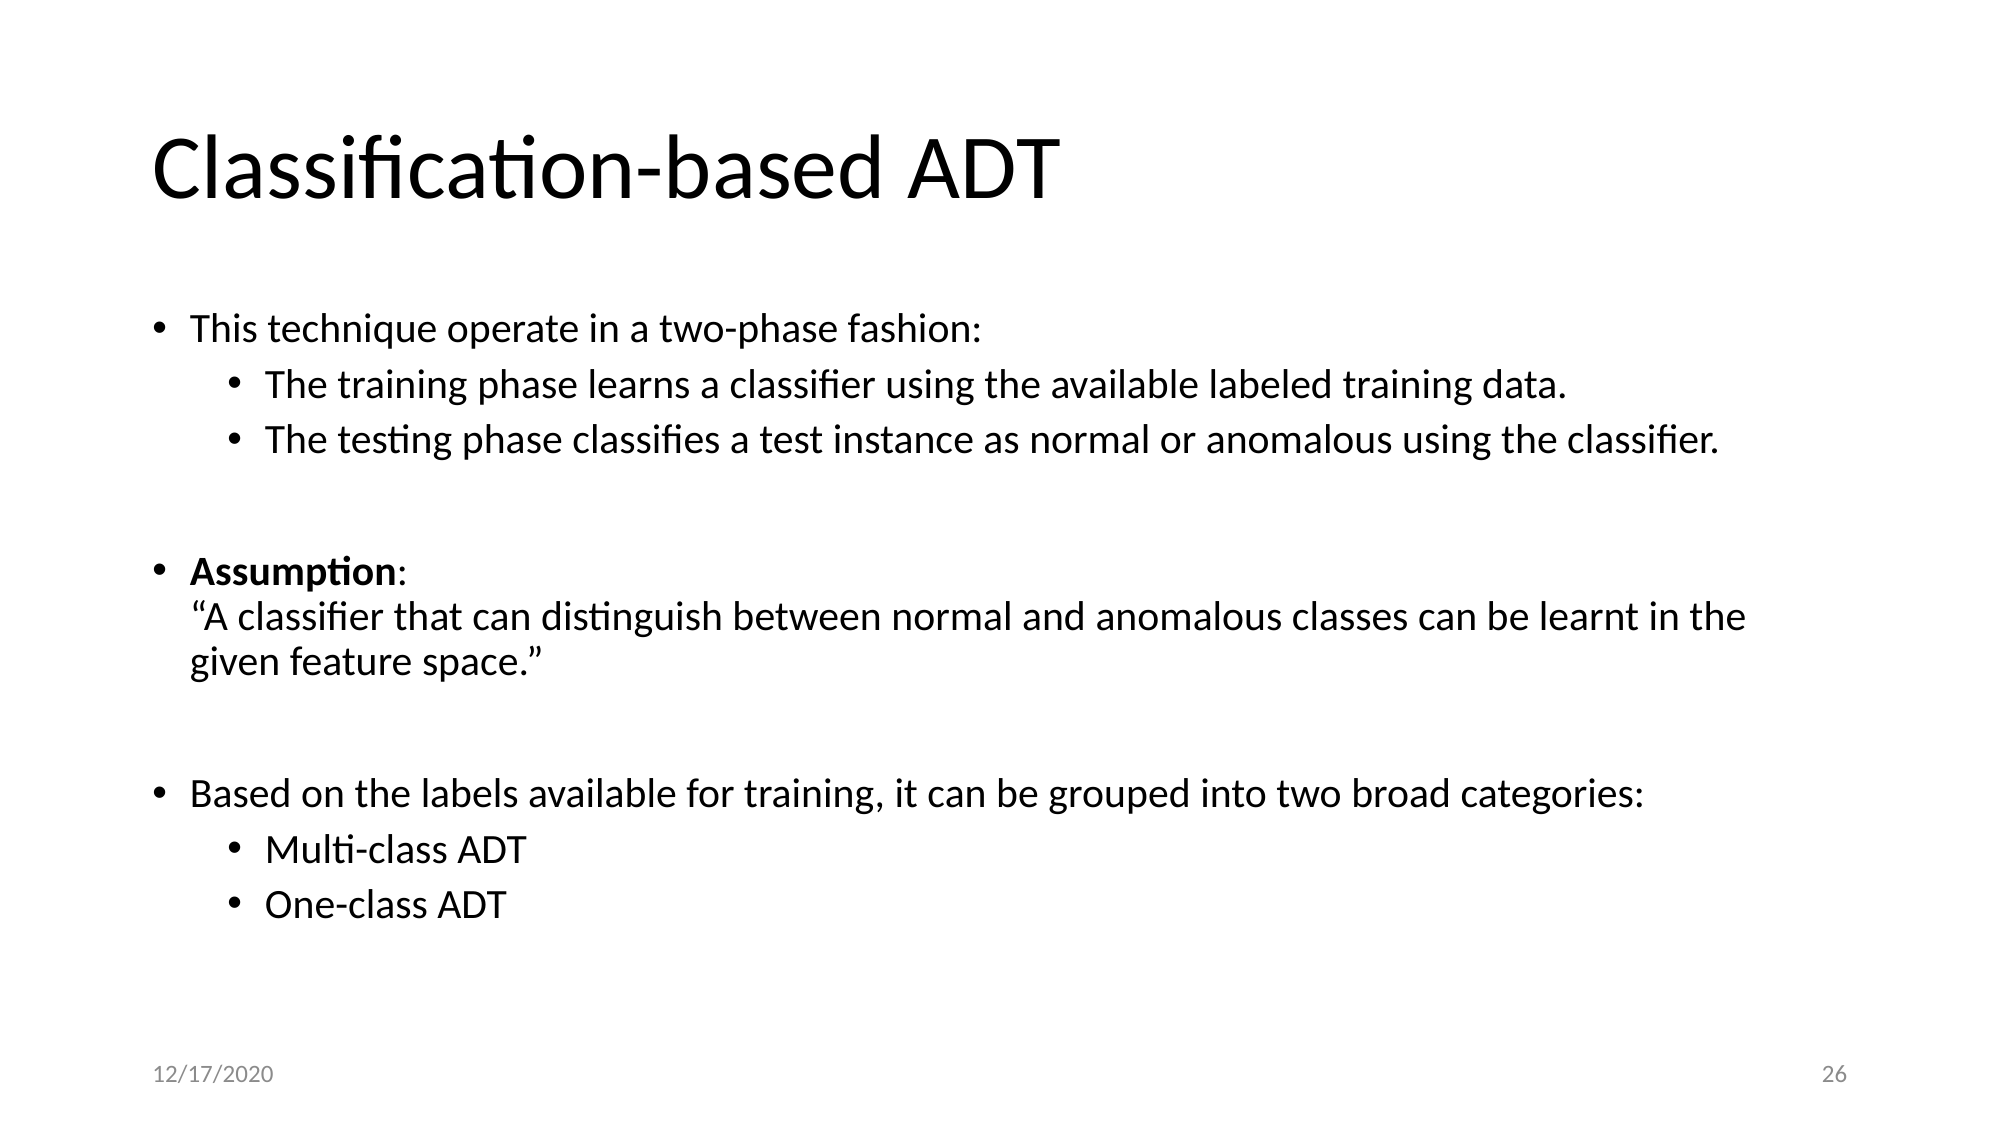

# Classification-based ADT
This technique operate in a two-phase fashion:
The training phase learns a classifier using the available labeled training data.
The testing phase classifies a test instance as normal or anomalous using the classifier.

Assumption:
“A classifier that can distinguish between normal and anomalous classes can be learnt in the given feature space.”

Based on the labels available for training, it can be grouped into two broad categories:
Multi-class ADT
One-class ADT
12/17/2020
26